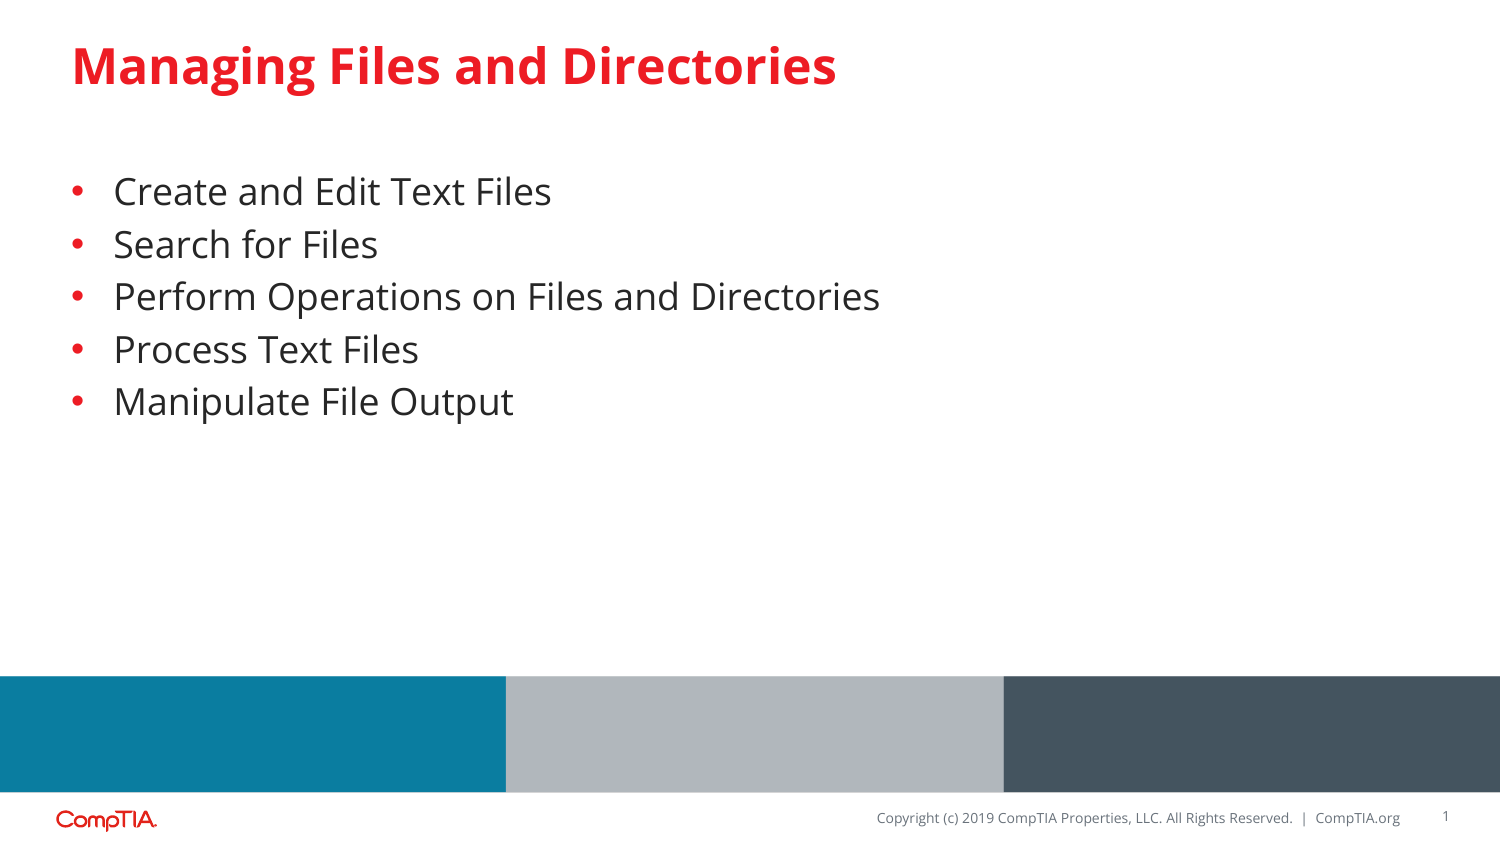

# Managing Files and Directories
Create and Edit Text Files
Search for Files
Perform Operations on Files and Directories
Process Text Files
Manipulate File Output
1